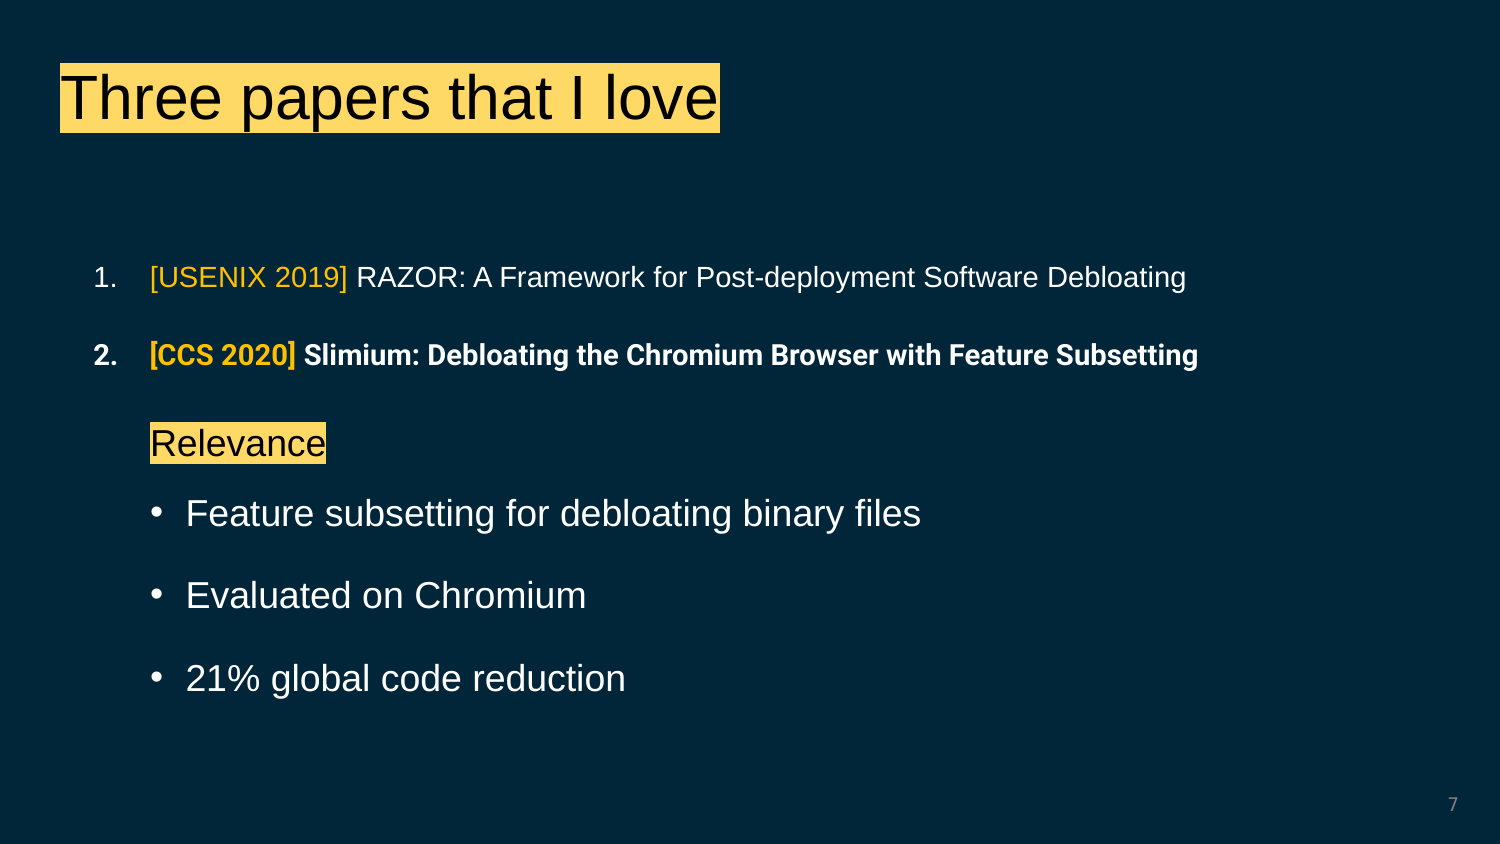

Three papers that I love
[USENIX 2019] RAZOR: A Framework for Post-deployment Software Debloating
[CCS 2020] Slimium: Debloating the Chromium Browser with Feature Subsetting

Relevance
Feature subsetting for debloating binary files
Evaluated on Chromium
21% global code reduction
7